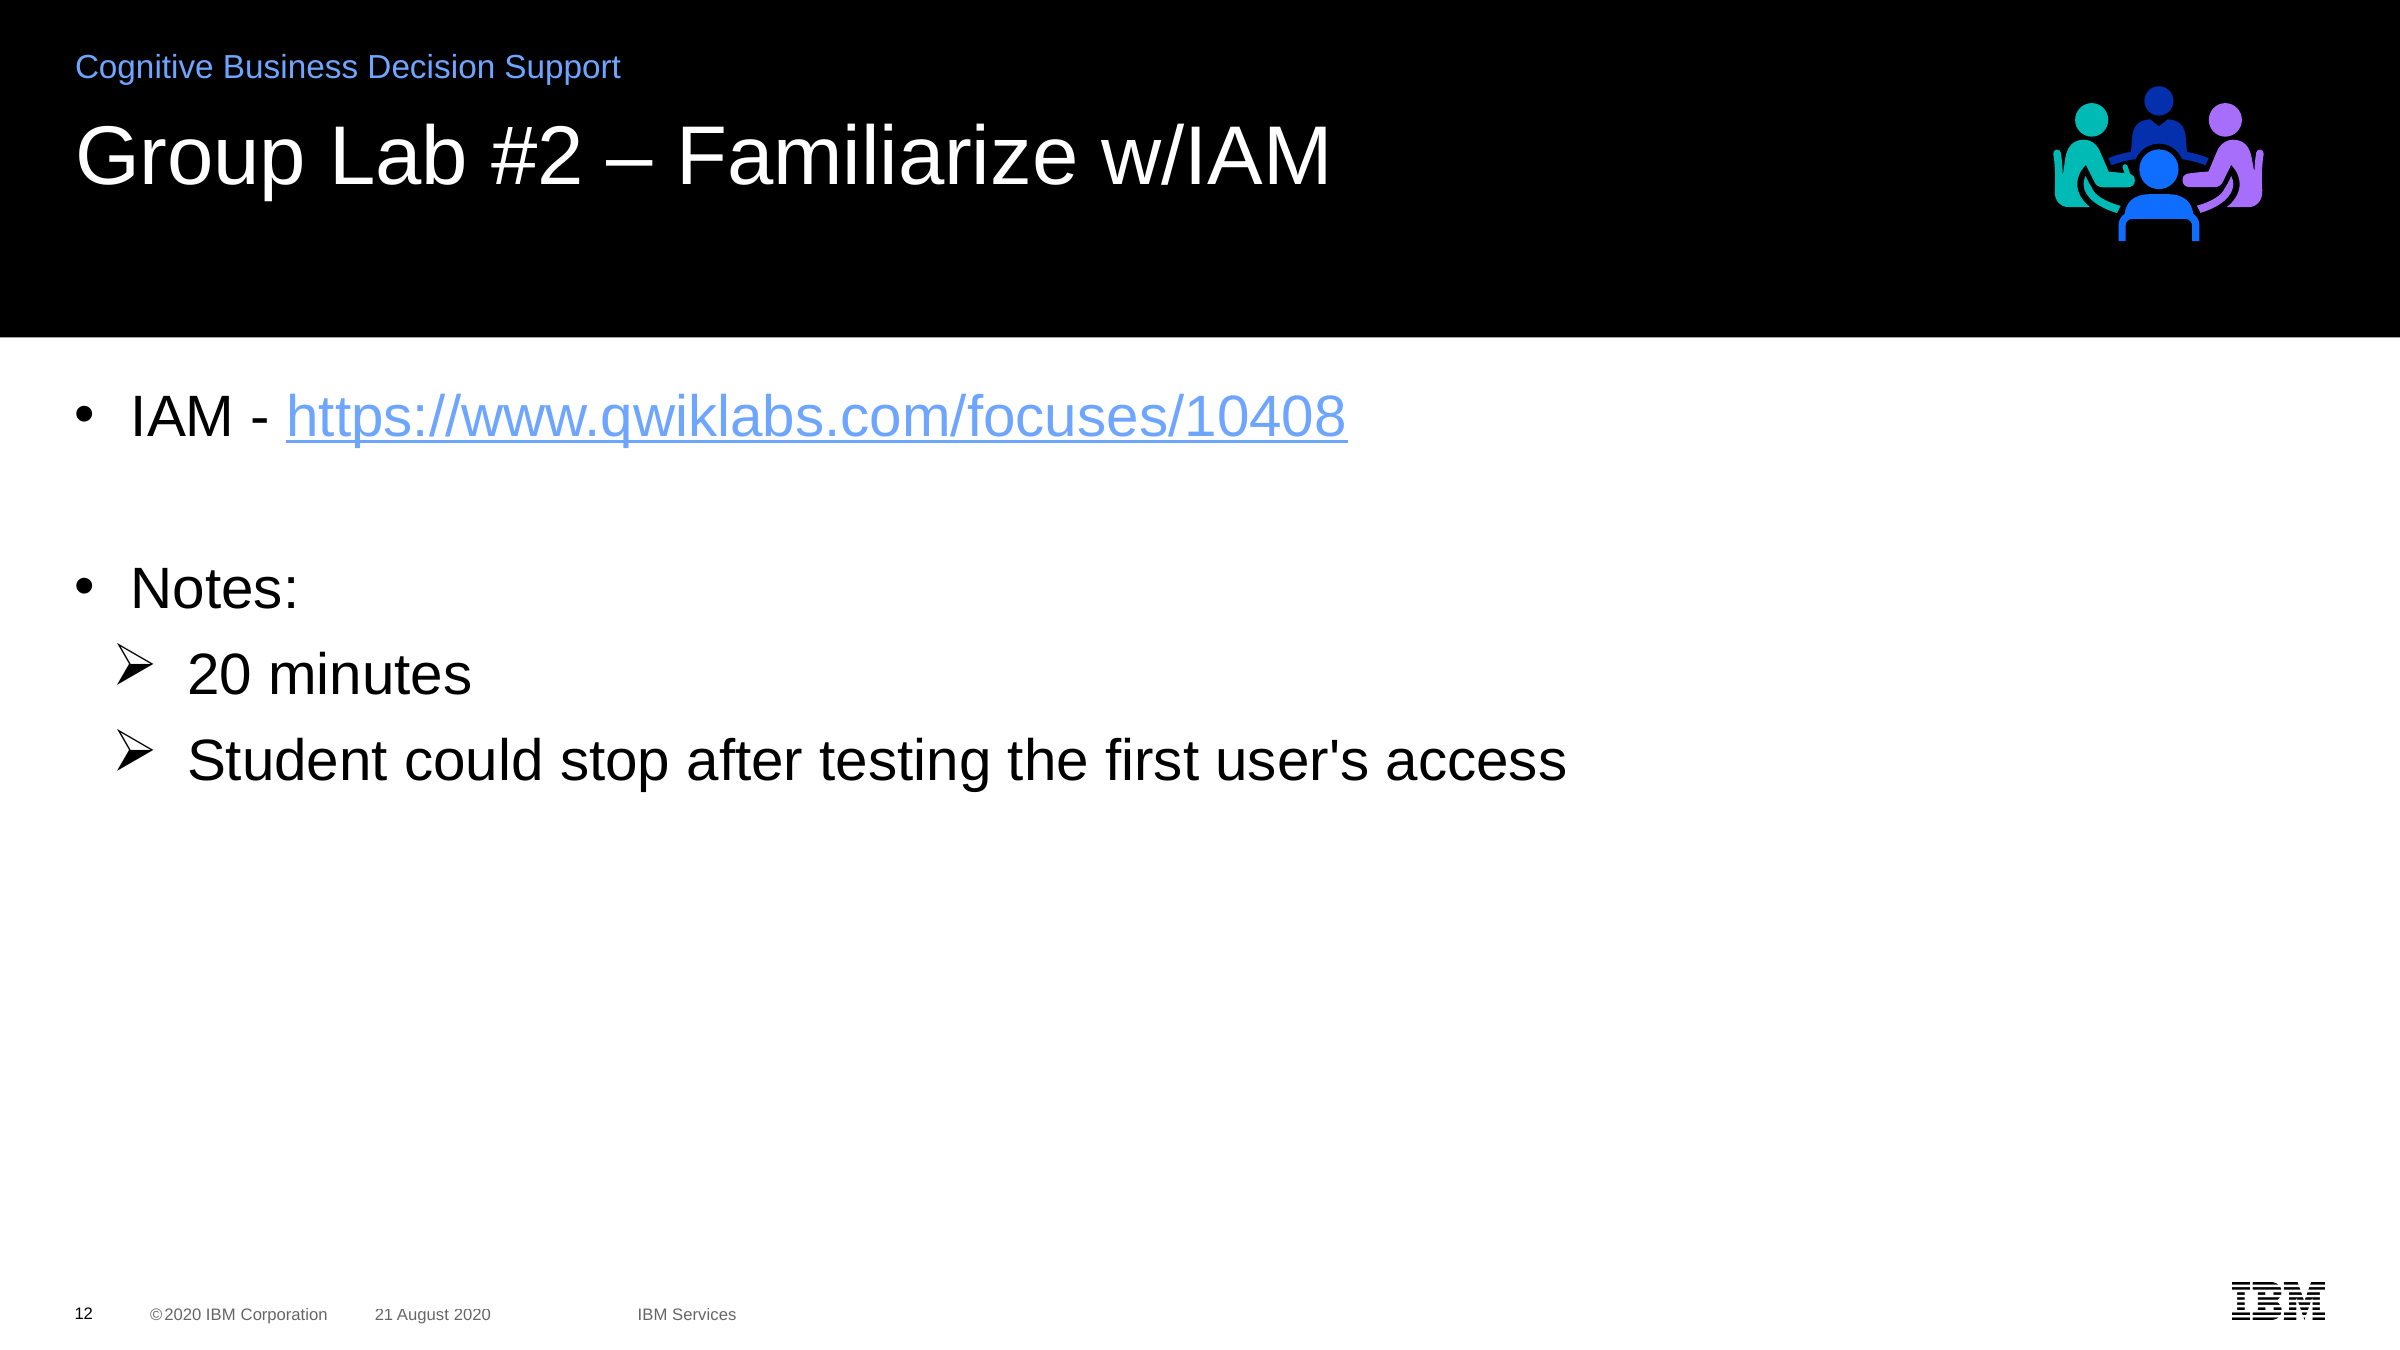

12

# Group Lab #2 – Familiarize w/IAM
IAM - https://www.qwiklabs.com/focuses/10408

Notes:
20 minutes
Student could stop after testing the first user's access